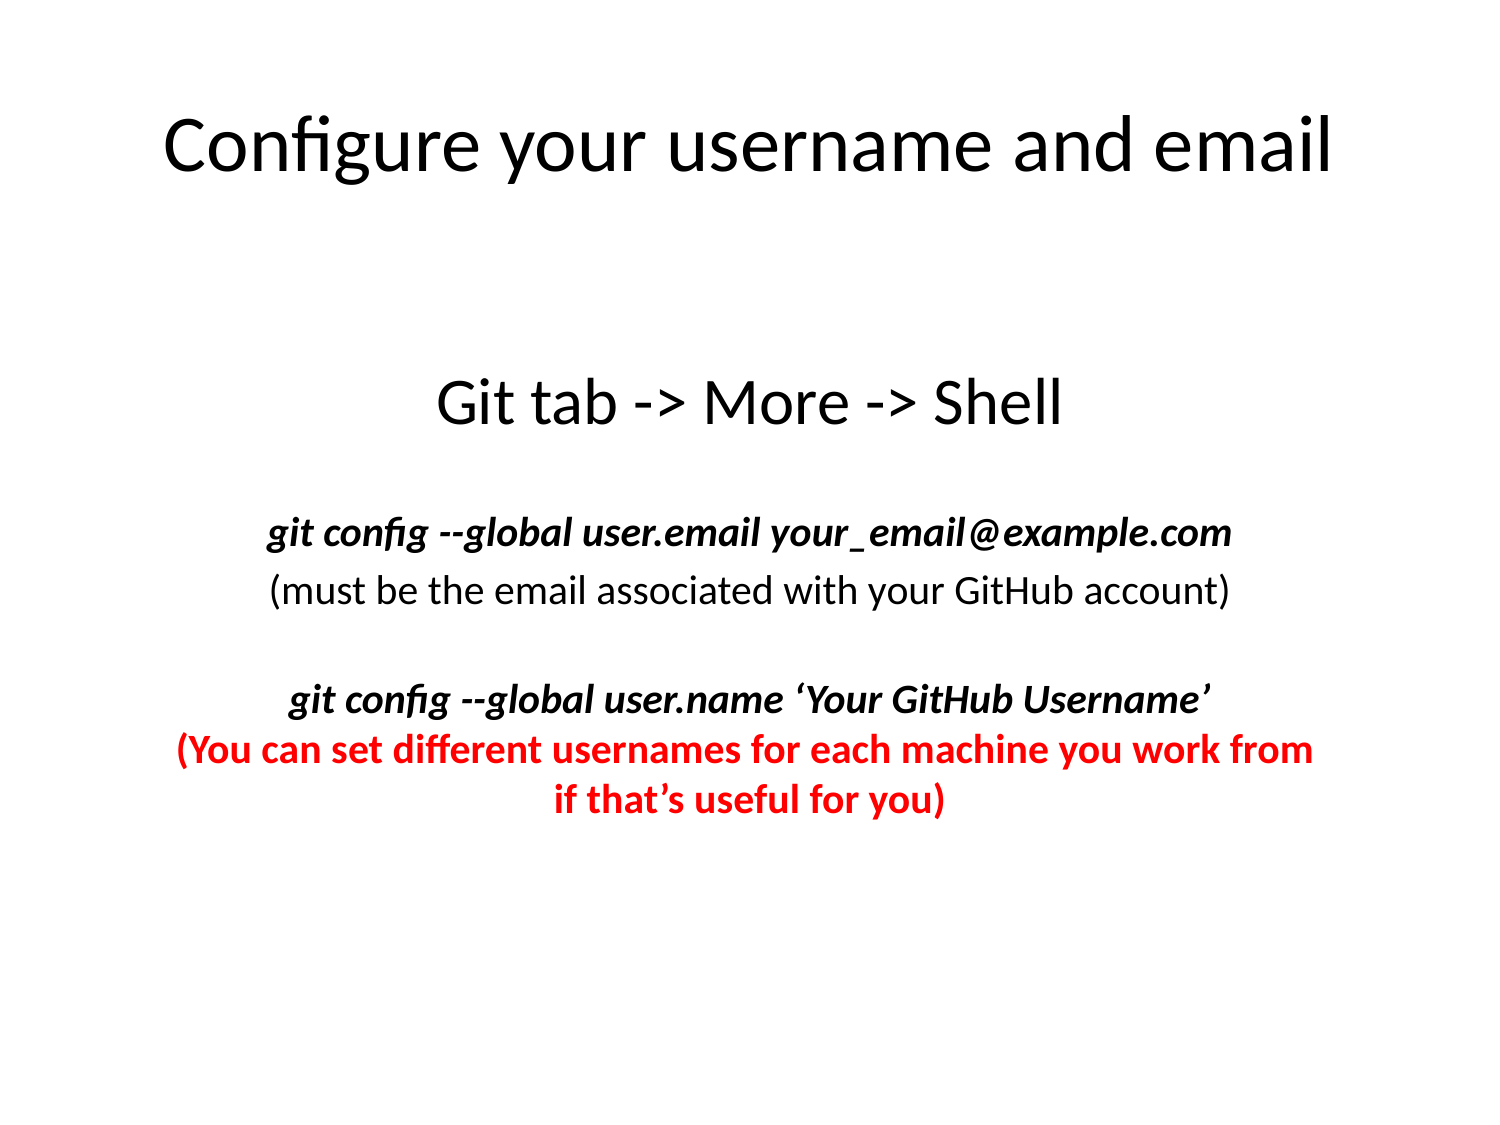

# Configure your username and email
Git tab -> More -> Shell

git config --global user.email your_email@example.com
(must be the email associated with your GitHub account)
git config --global user.name ‘Your GitHub Username’
(You can set different usernames for each machine you work from
if that’s useful for you)